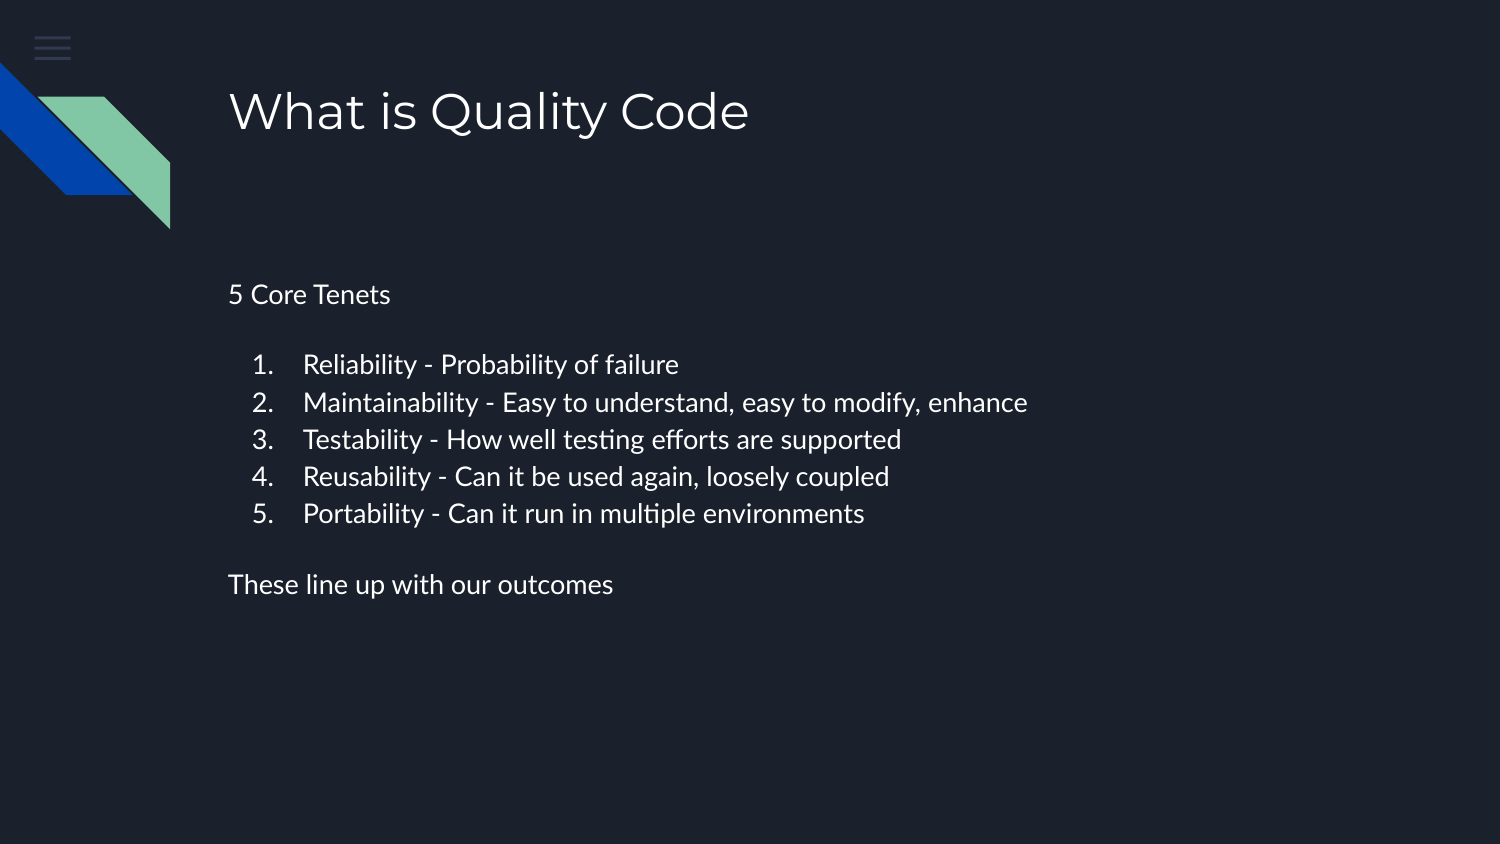

# What is Quality Code
5 Core Tenets
Reliability - Probability of failure
Maintainability - Easy to understand, easy to modify, enhance
Testability - How well testing efforts are supported
Reusability - Can it be used again, loosely coupled
Portability - Can it run in multiple environments
These line up with our outcomes